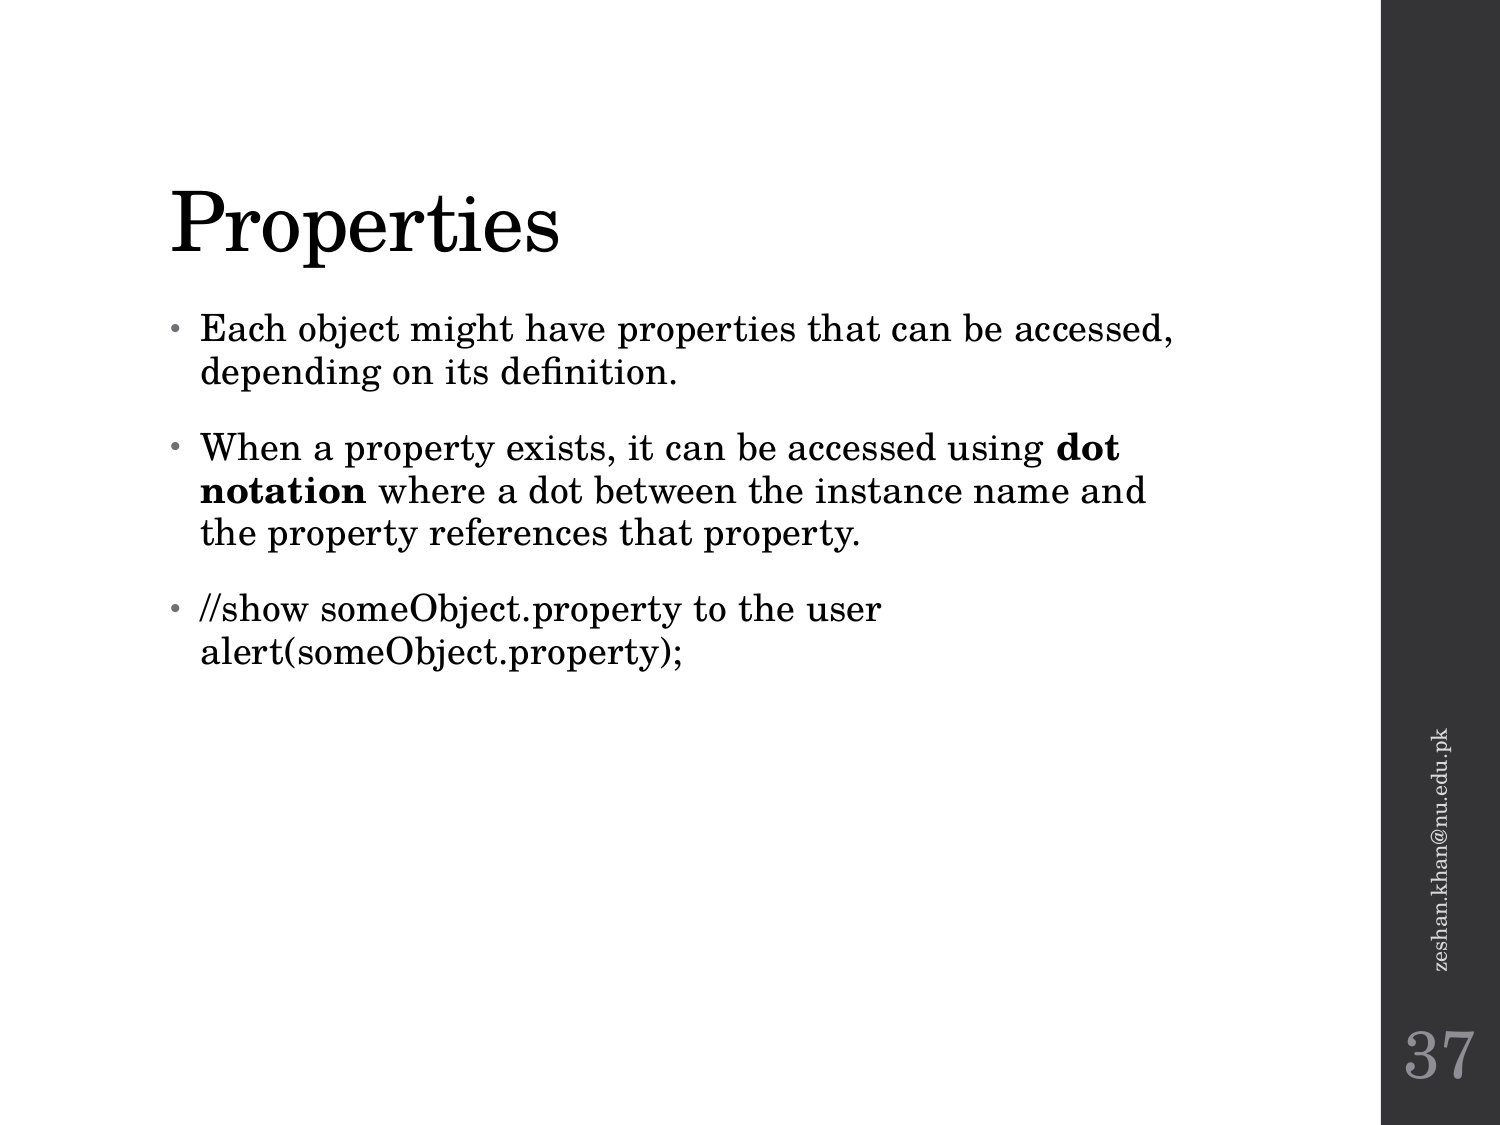

# Properties
Each object might have properties that can be accessed, depending on its definition.
When a property exists, it can be accessed using dot notation where a dot between the instance name and the property references that property.
//show someObject.property to the user
alert(someObject.property);
zeshan.khan@nu.edu.pk
37